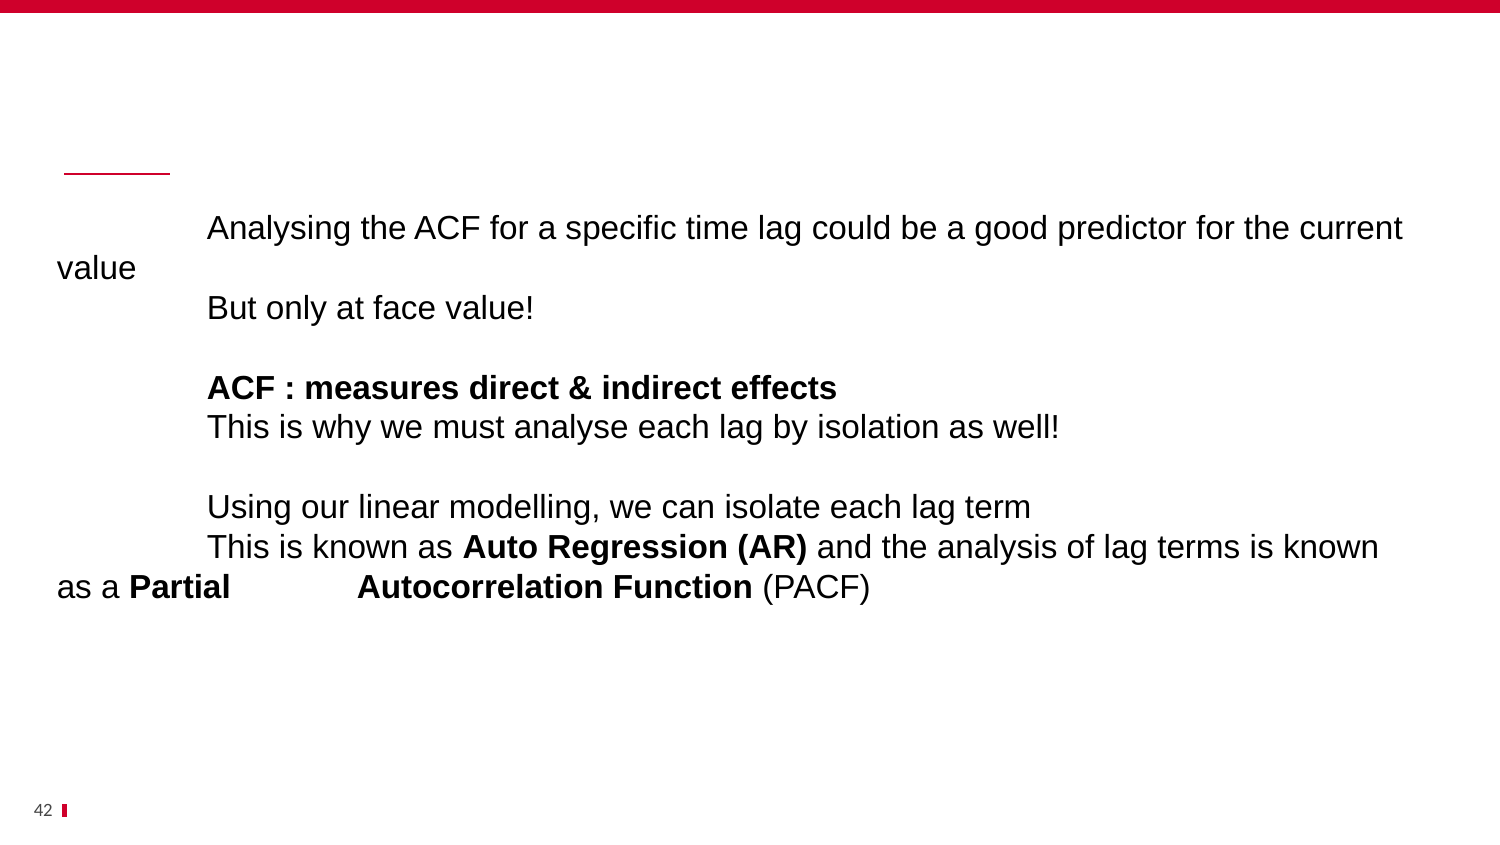

Bénéfices

	Analysing the ACF for a specific time lag could be a good predictor for the current value
	But only at face value!

	ACF : measures direct & indirect effects
	This is why we must analyse each lag by isolation as well!

	Using our linear modelling, we can isolate each lag term
	This is known as Auto Regression (AR) and the analysis of lag terms is known as a Partial 	Autocorrelation Function (PACF)

42